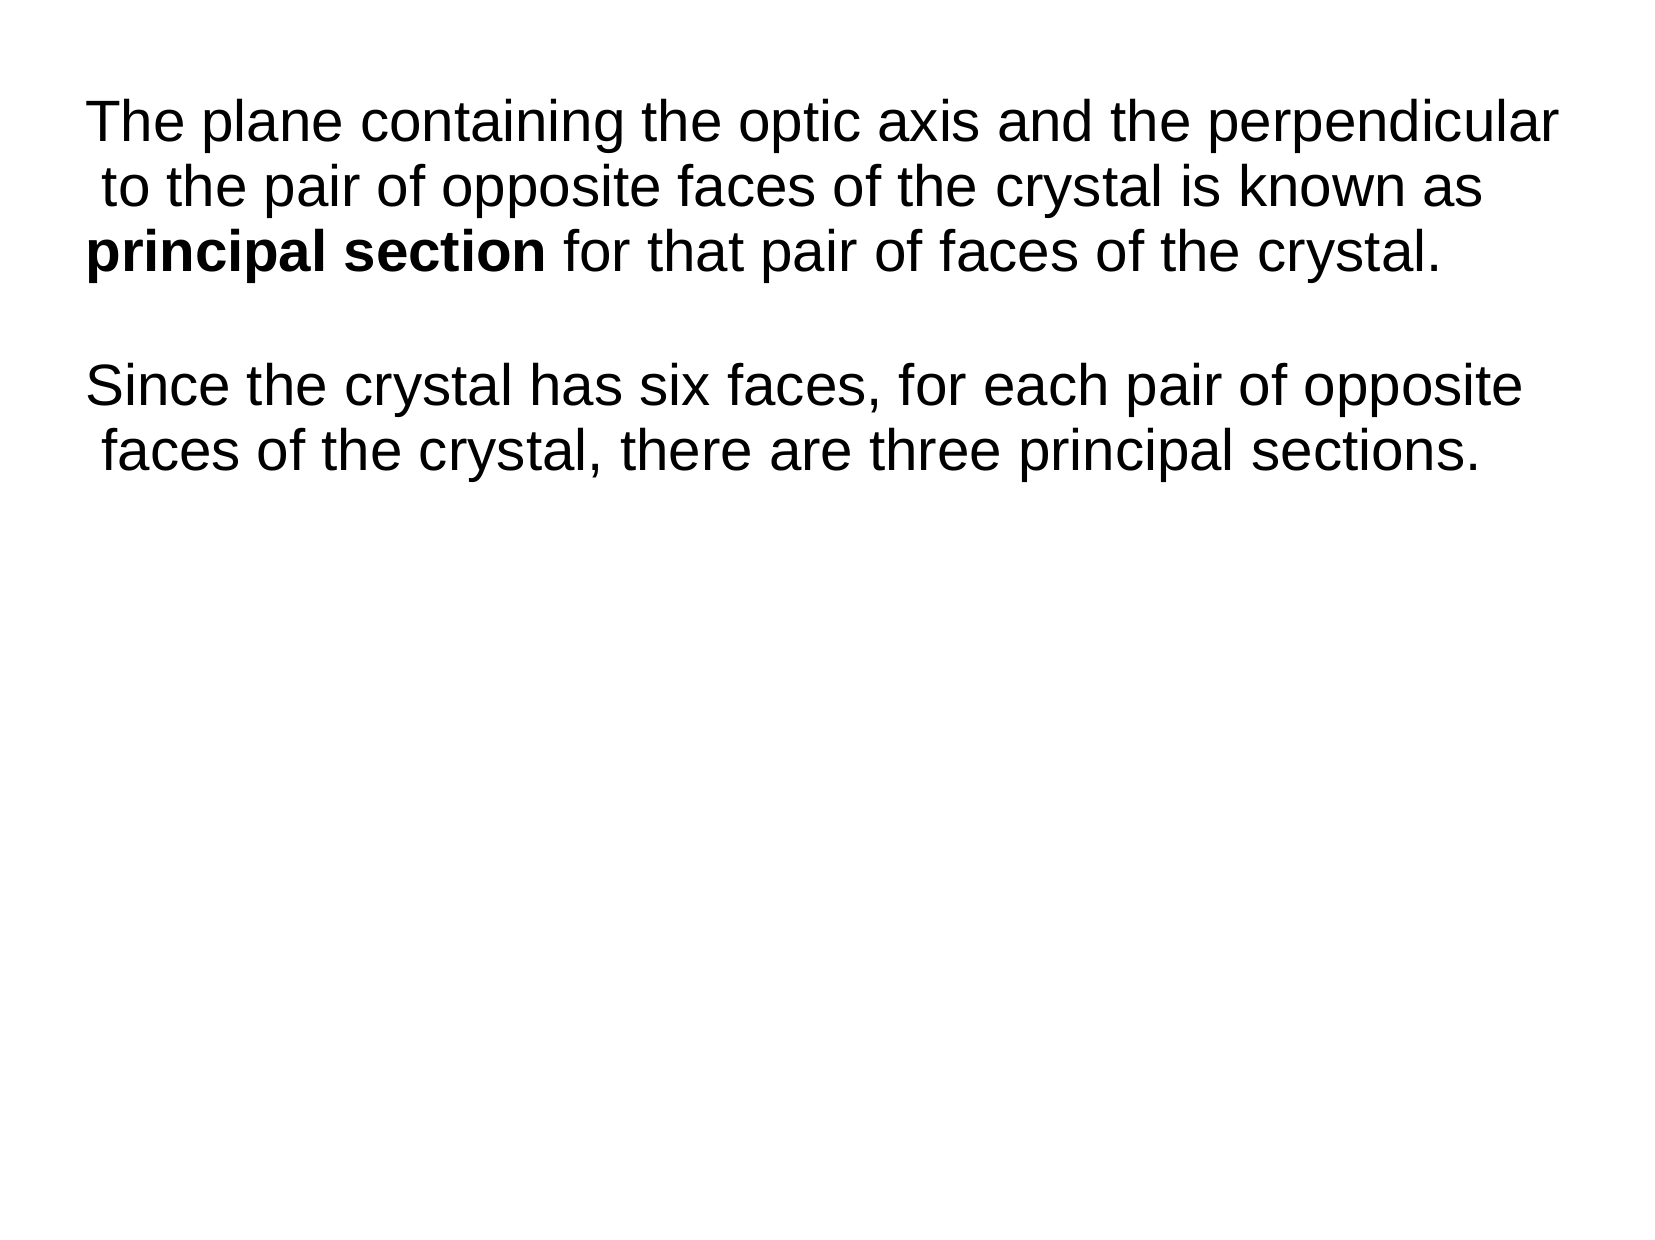

# The plane containing the optic axis and the perpendicular  to the pair of opposite faces of the crystal is known as  principal section for that pair of faces of the crystal.
Since the crystal has six faces, for each pair of opposite  faces of the crystal, there are three principal sections.